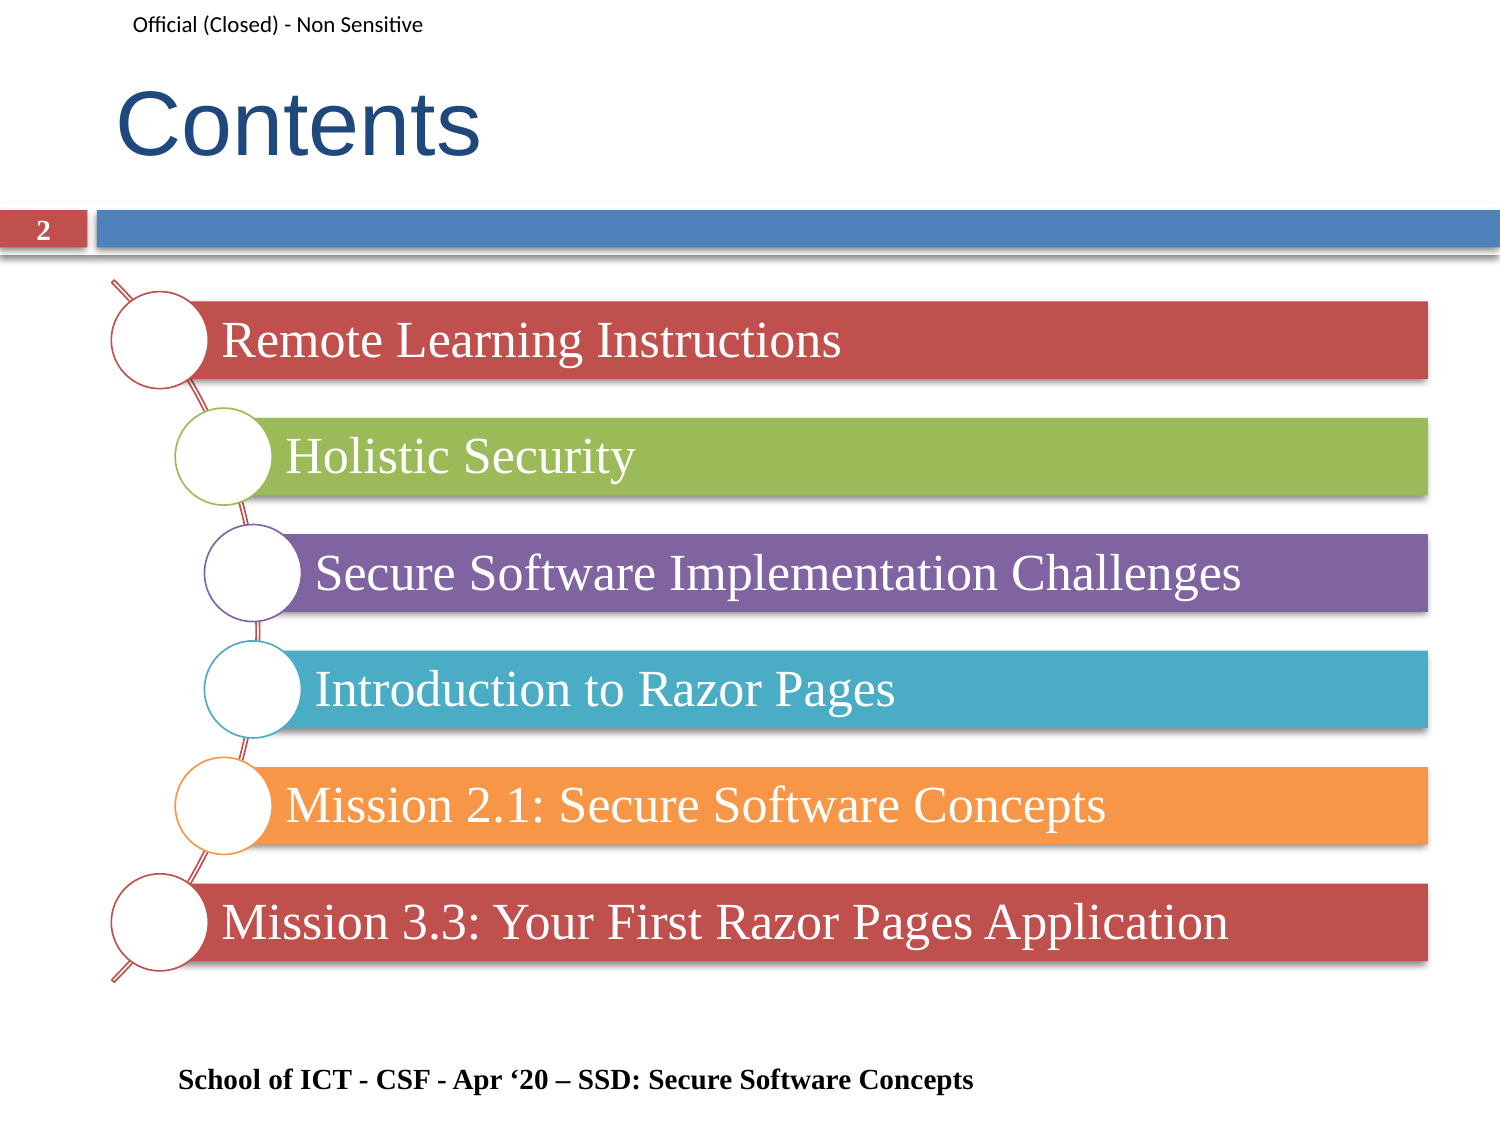

# Contents
2
Remote Learning Instructions
Holistic Security
Secure Software Implementation Challenges
Introduction to Razor Pages
Mission 2.1: Secure Software Concepts
Mission 3.3: Your First Razor Pages Application
School of ICT - CSF - Apr ‘20 – SSD: Secure Software Concepts